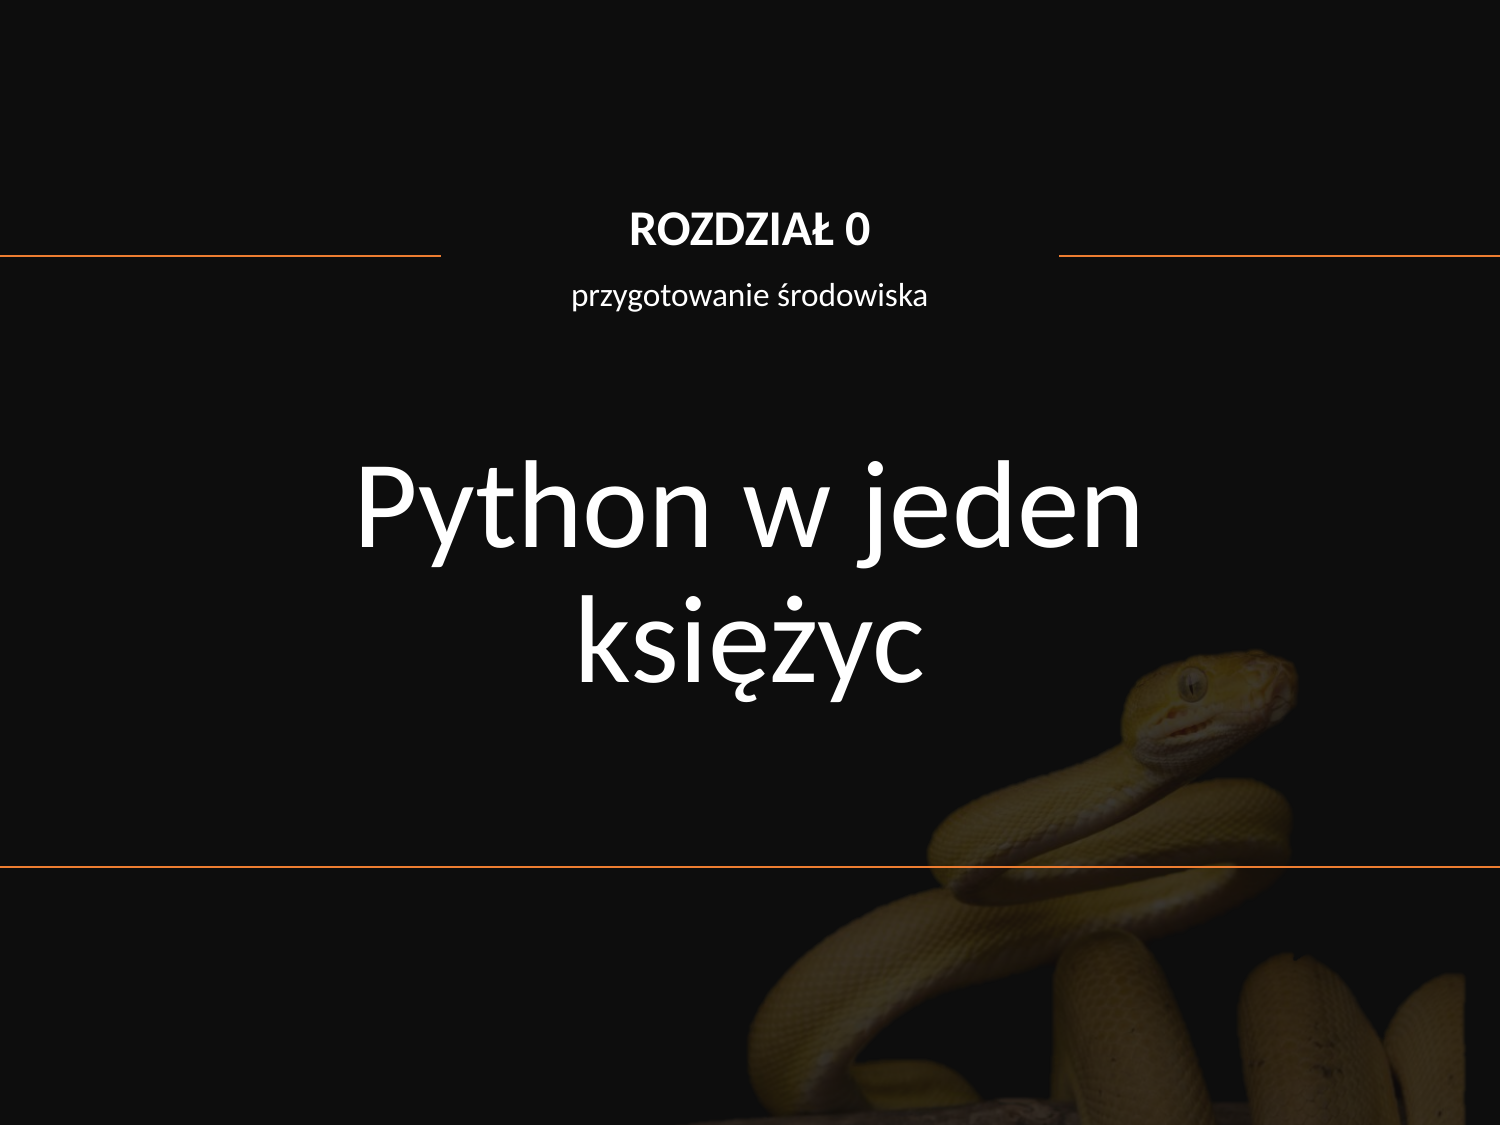

ROZDZIAŁ 0
przygotowanie środowiska

# Python w jeden księżyc